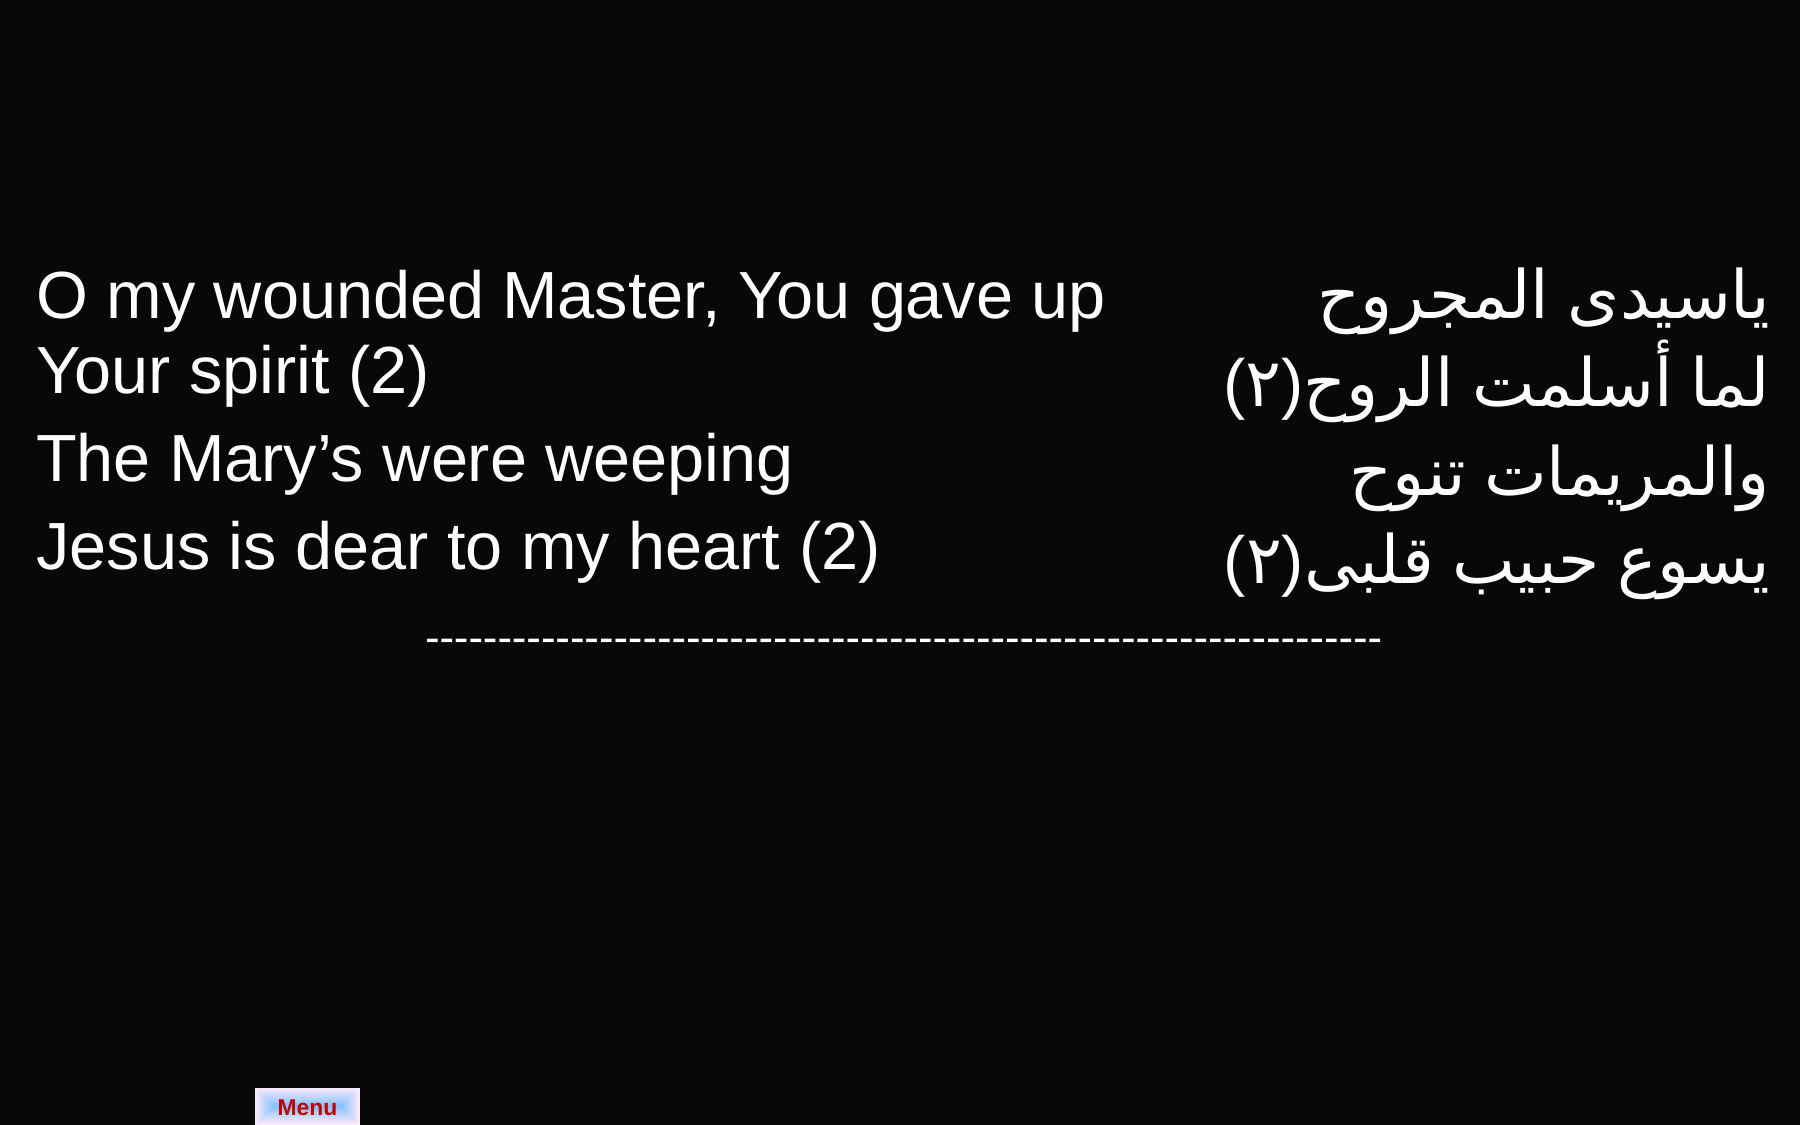

| O my wounded Master, You gave up Your spirit (2) The Mary’s were weeping Jesus is dear to my heart (2) | ياسيدى المجروح لما أسلمت الروح(٢) والمريمات تنوح يسوع حبيب قلبى(٢) |
| --- | --- |
| ------------------------------------------------------------------ |  |

Menu